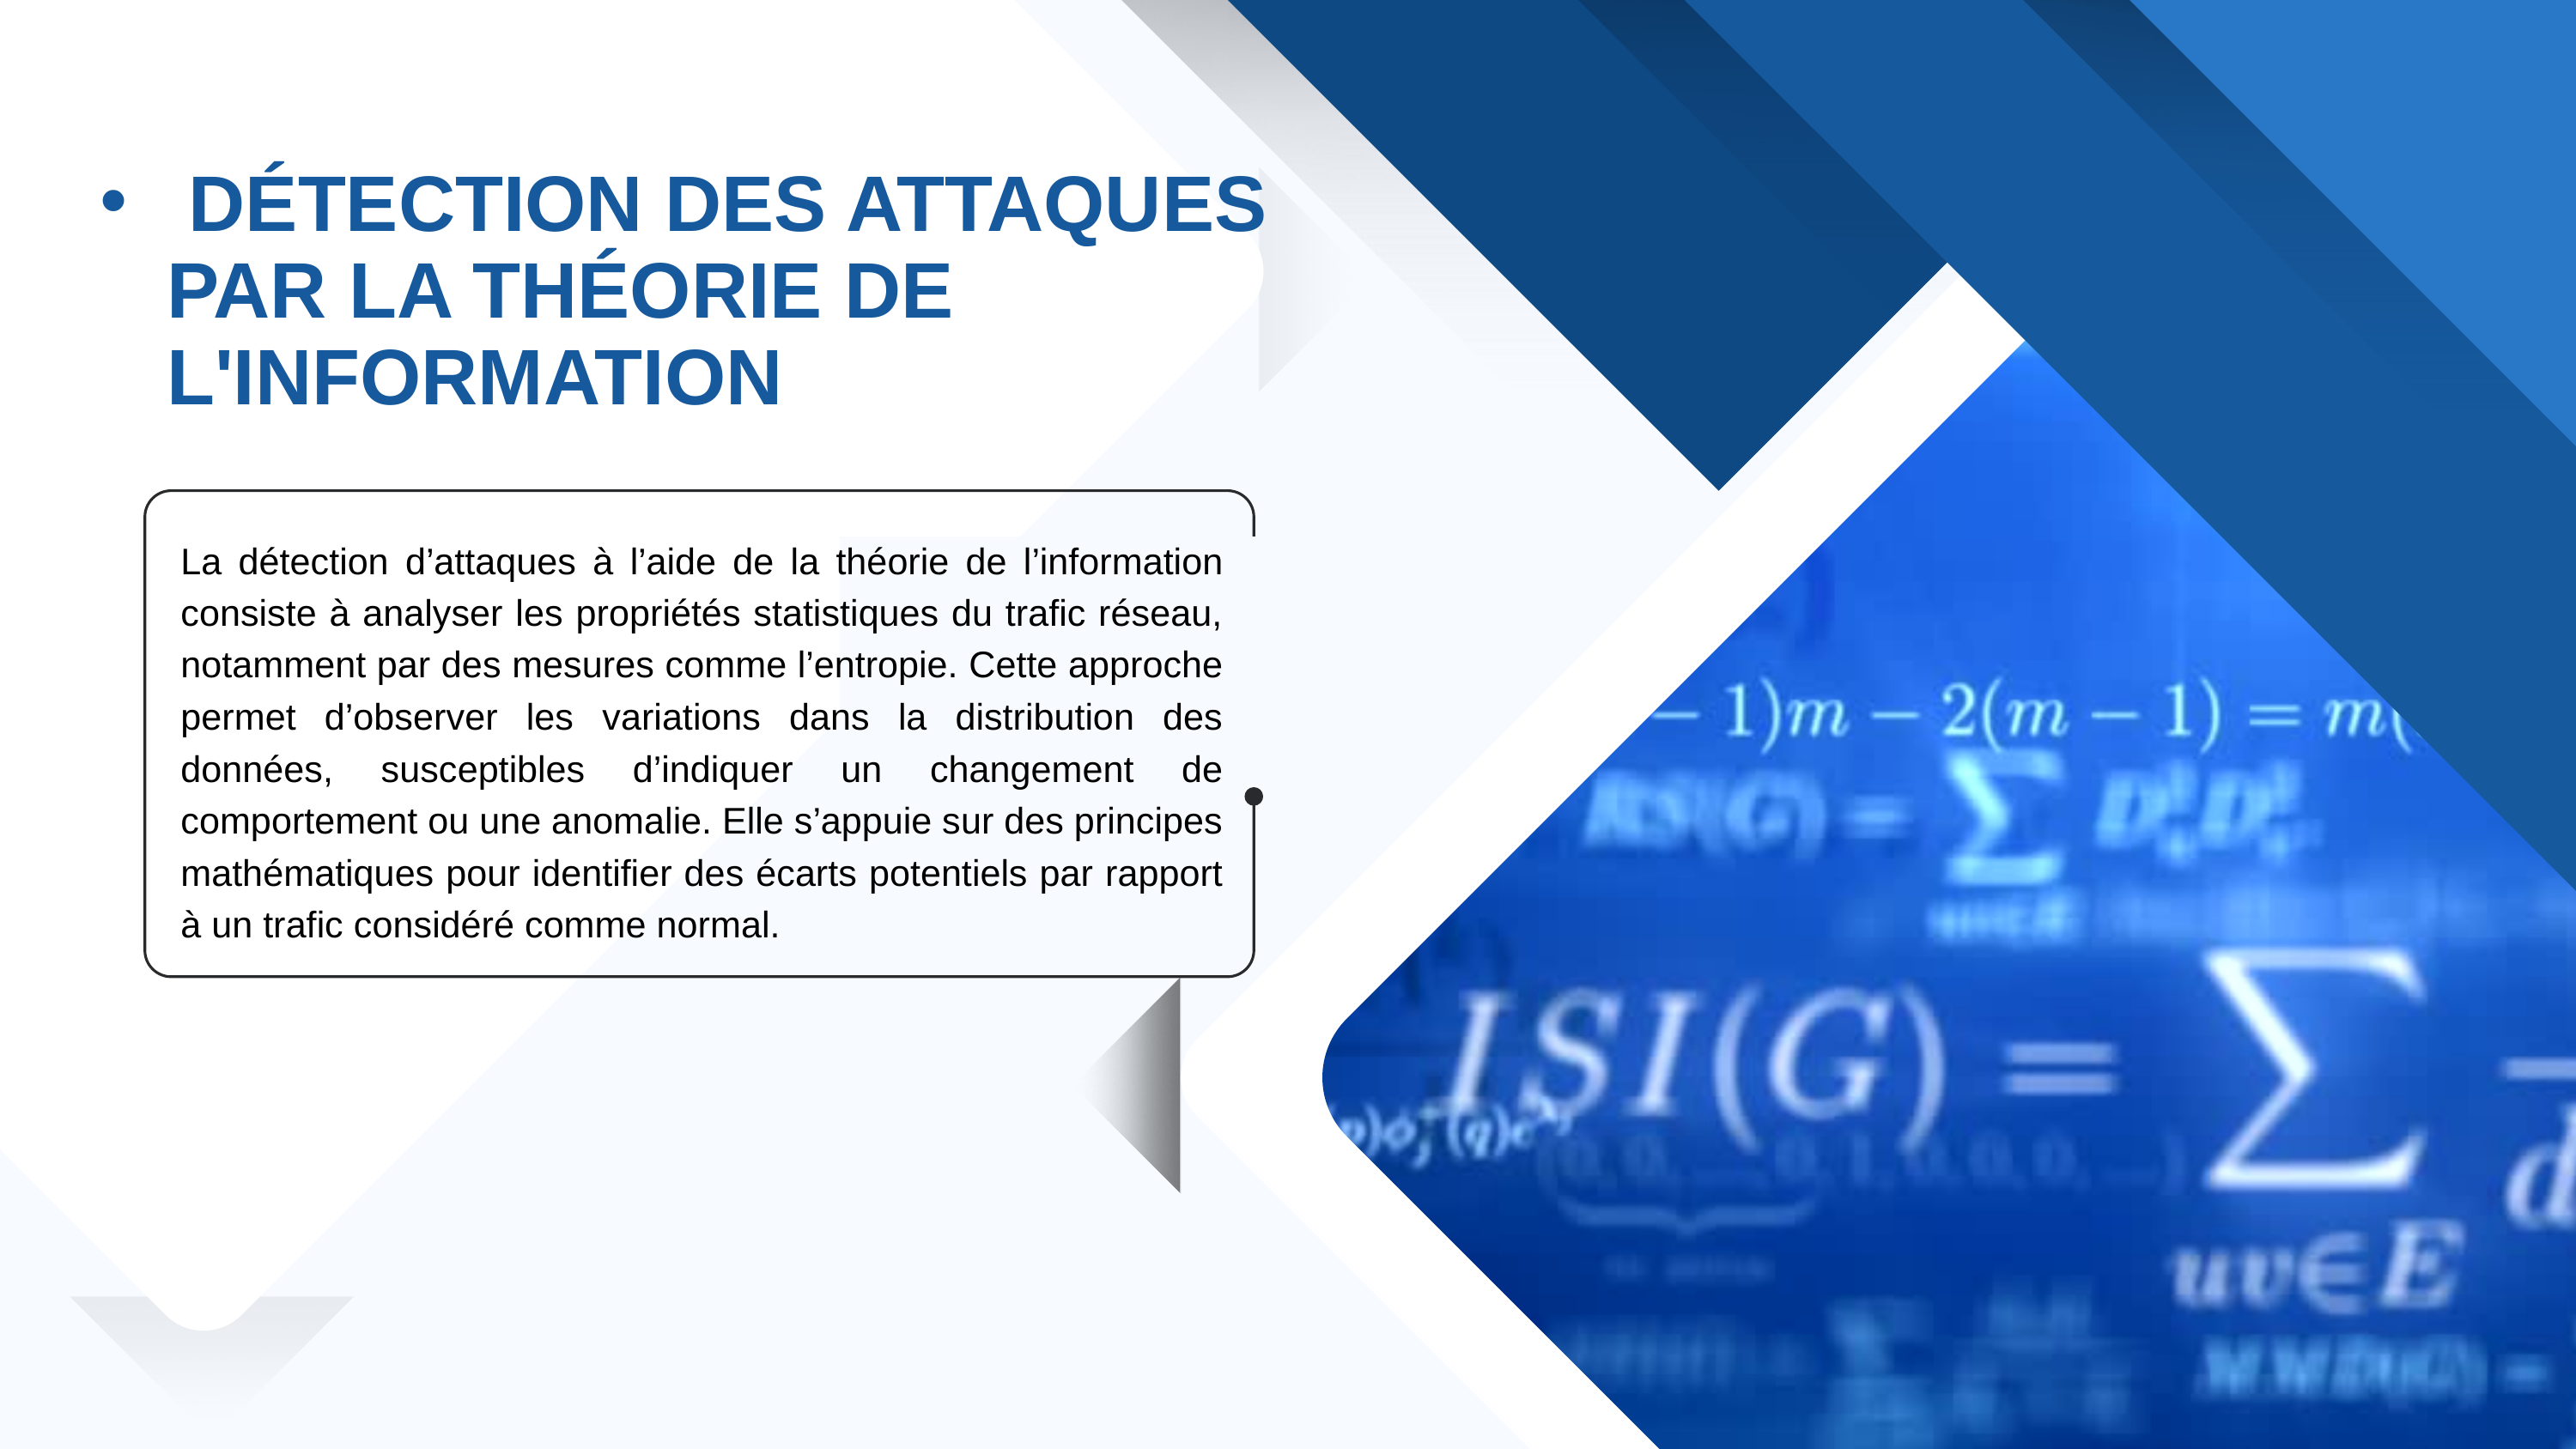

DÉTECTION DES ATTAQUES  PAR LA THÉORIE DE L'INFORMATION

La détection d’attaques à l’aide de la théorie de l’information consiste à analyser les propriétés statistiques du trafic réseau, notamment par des mesures comme l’entropie. Cette approche permet d’observer les variations dans la distribution des données, susceptibles d’indiquer un changement de comportement ou une anomalie. Elle s’appuie sur des principes mathématiques pour identifier des écarts potentiels par rapport à un trafic considéré comme normal.